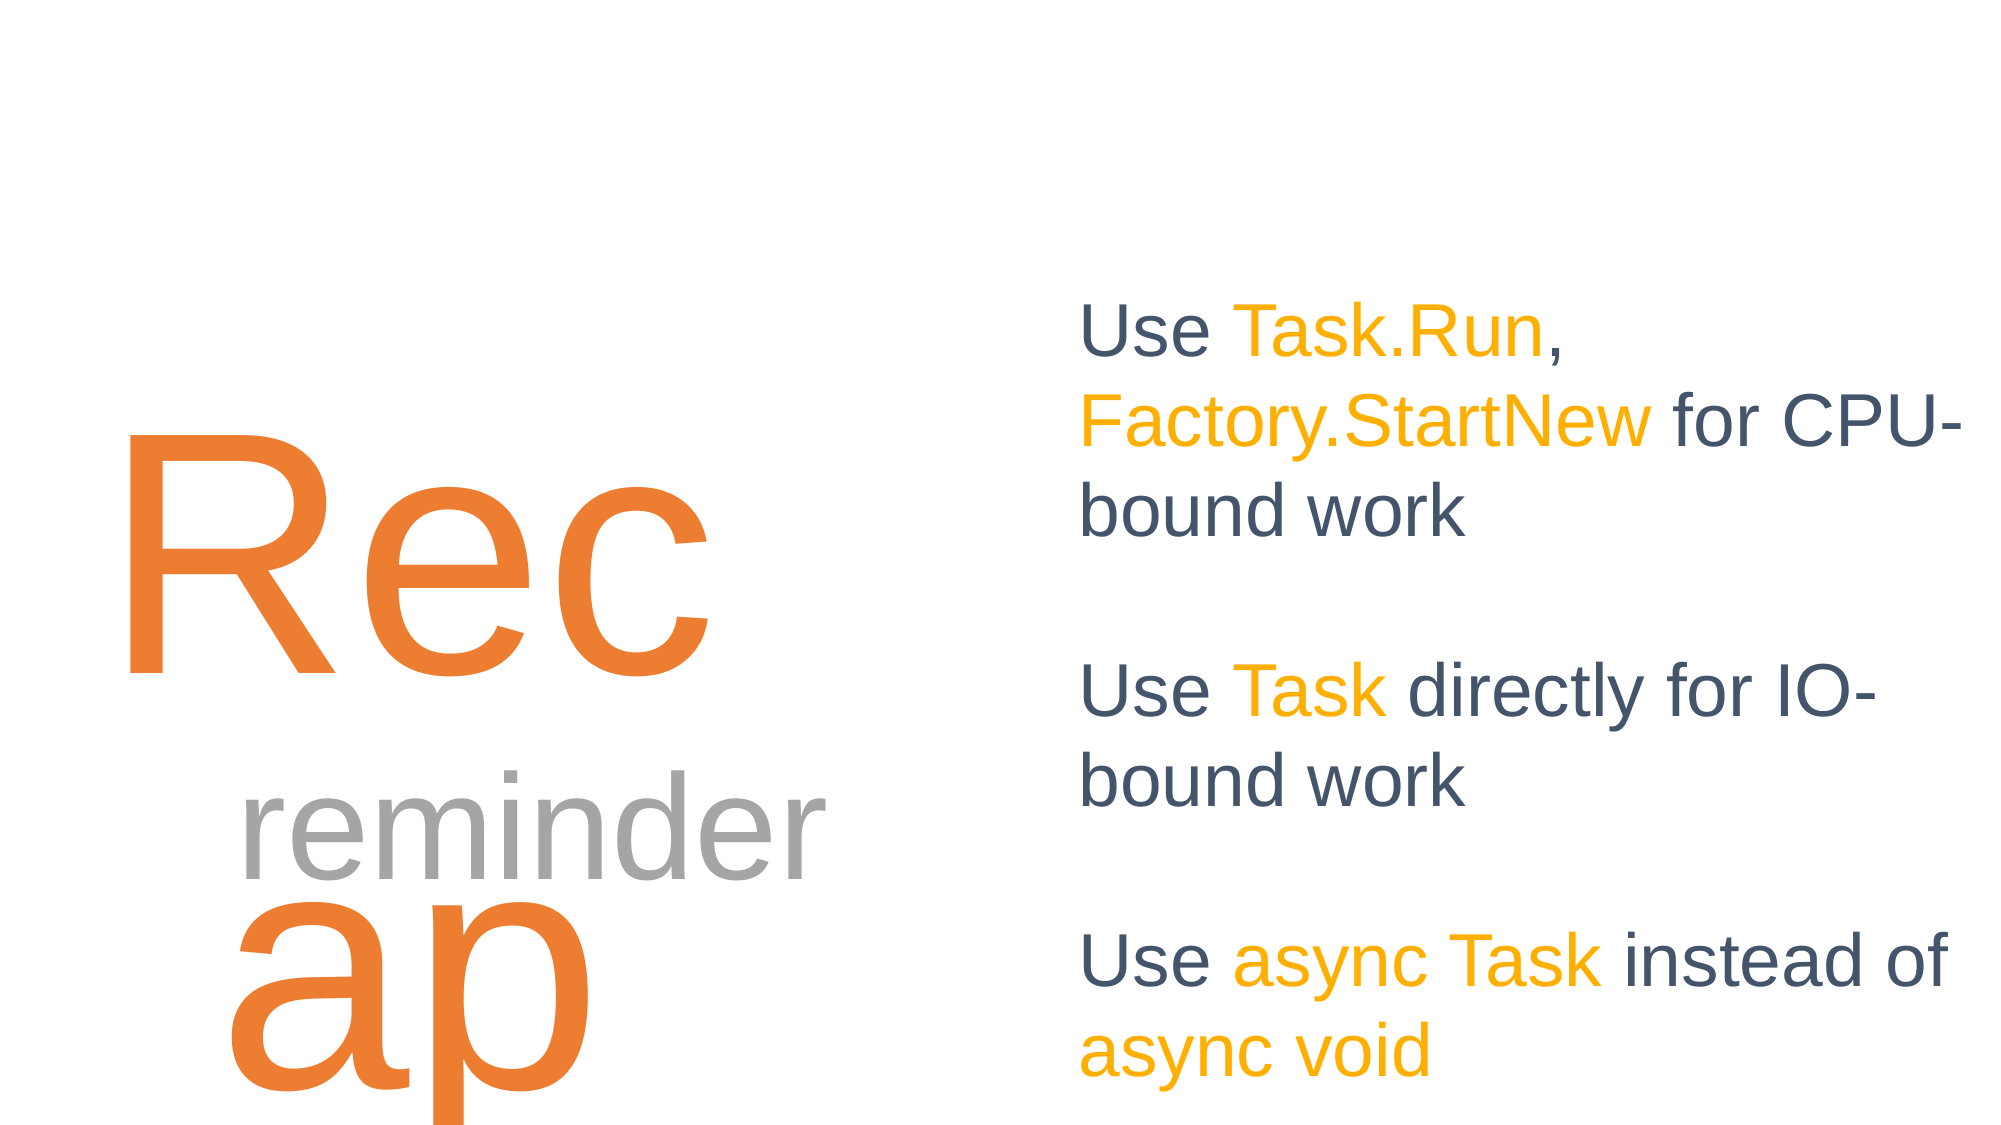

Use Task.Run, Factory.StartNew for CPU-bound work
Use Task directly for IO-bound work
Use async Task instead of async void
Recap
reminder